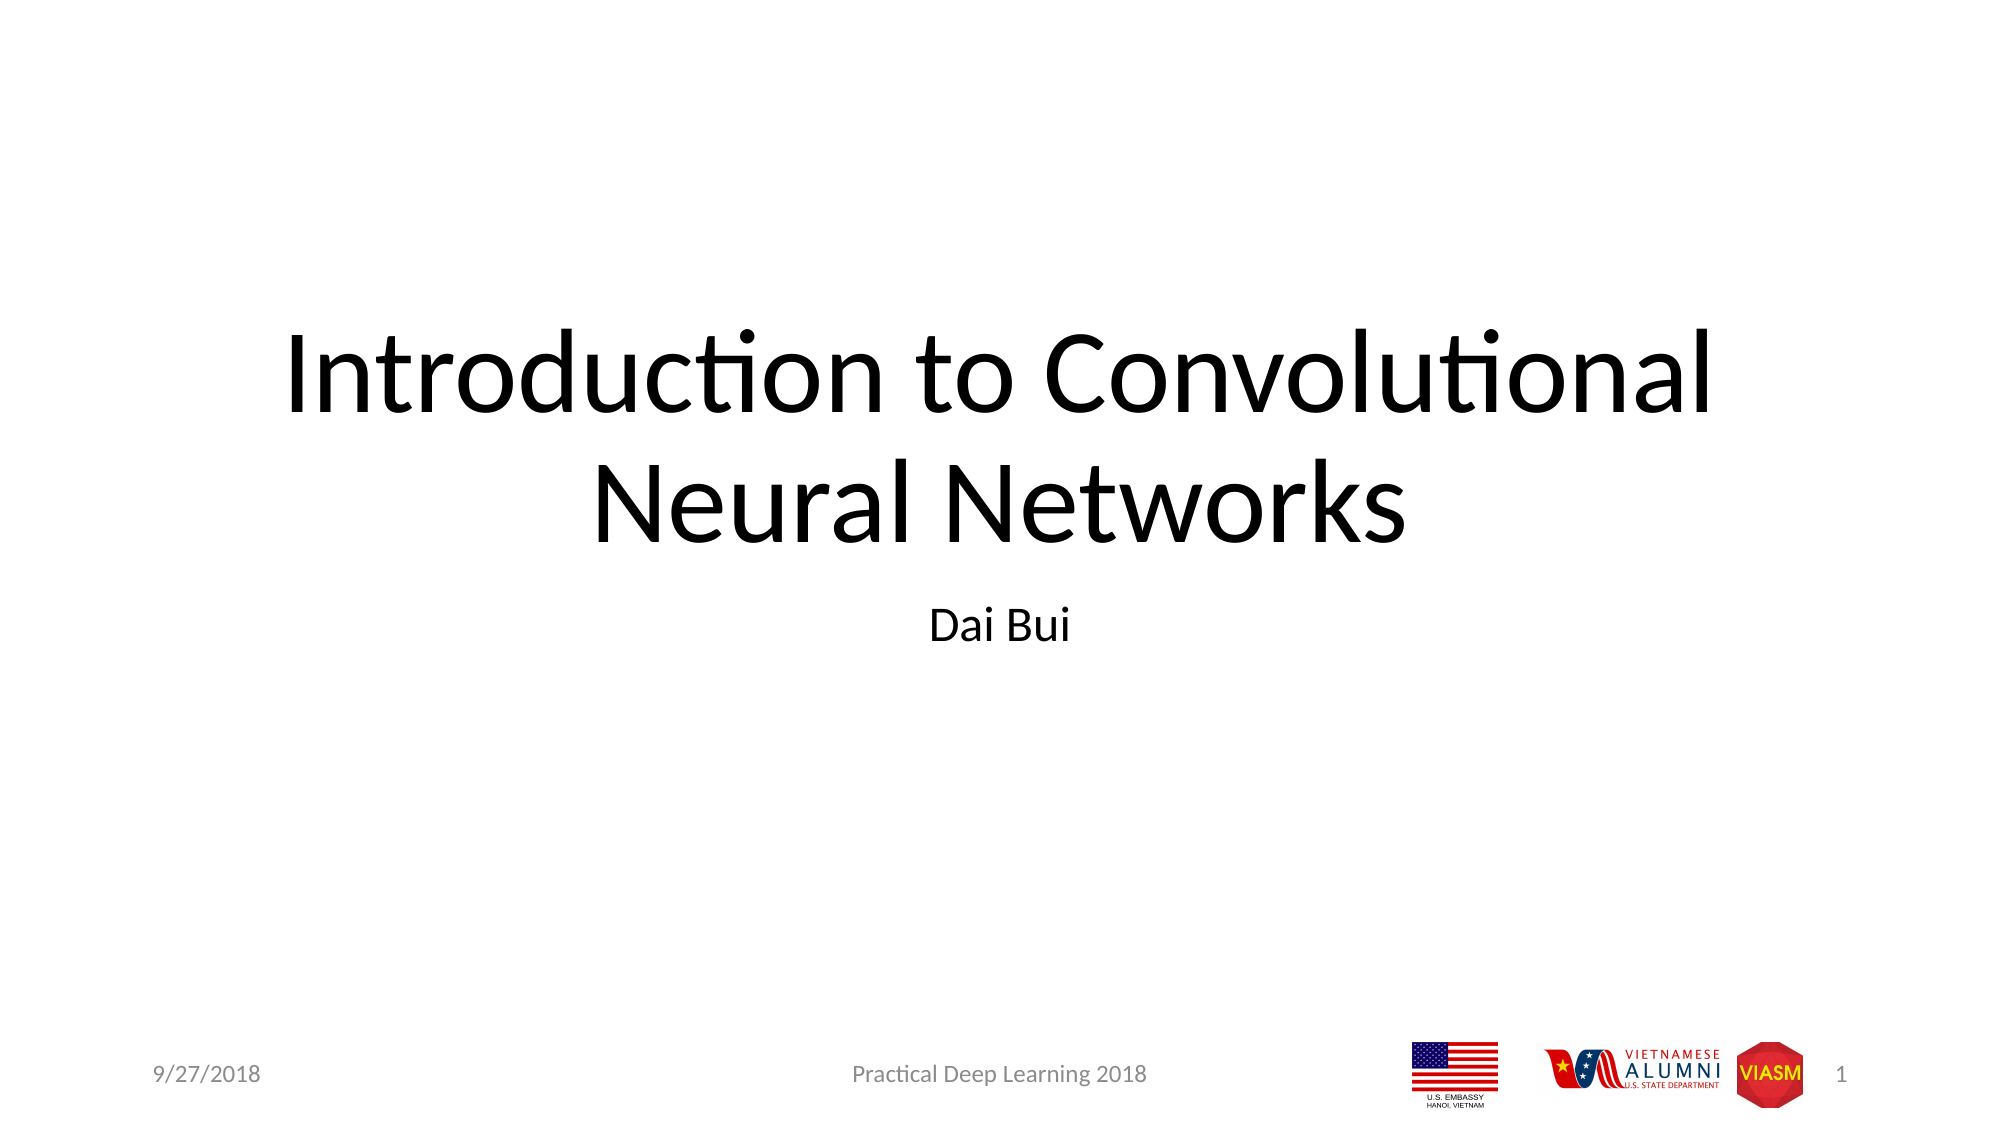

# Introduction to Convolutional Neural Networks
Dai Bui
9/27/2018
Practical Deep Learning 2018
1